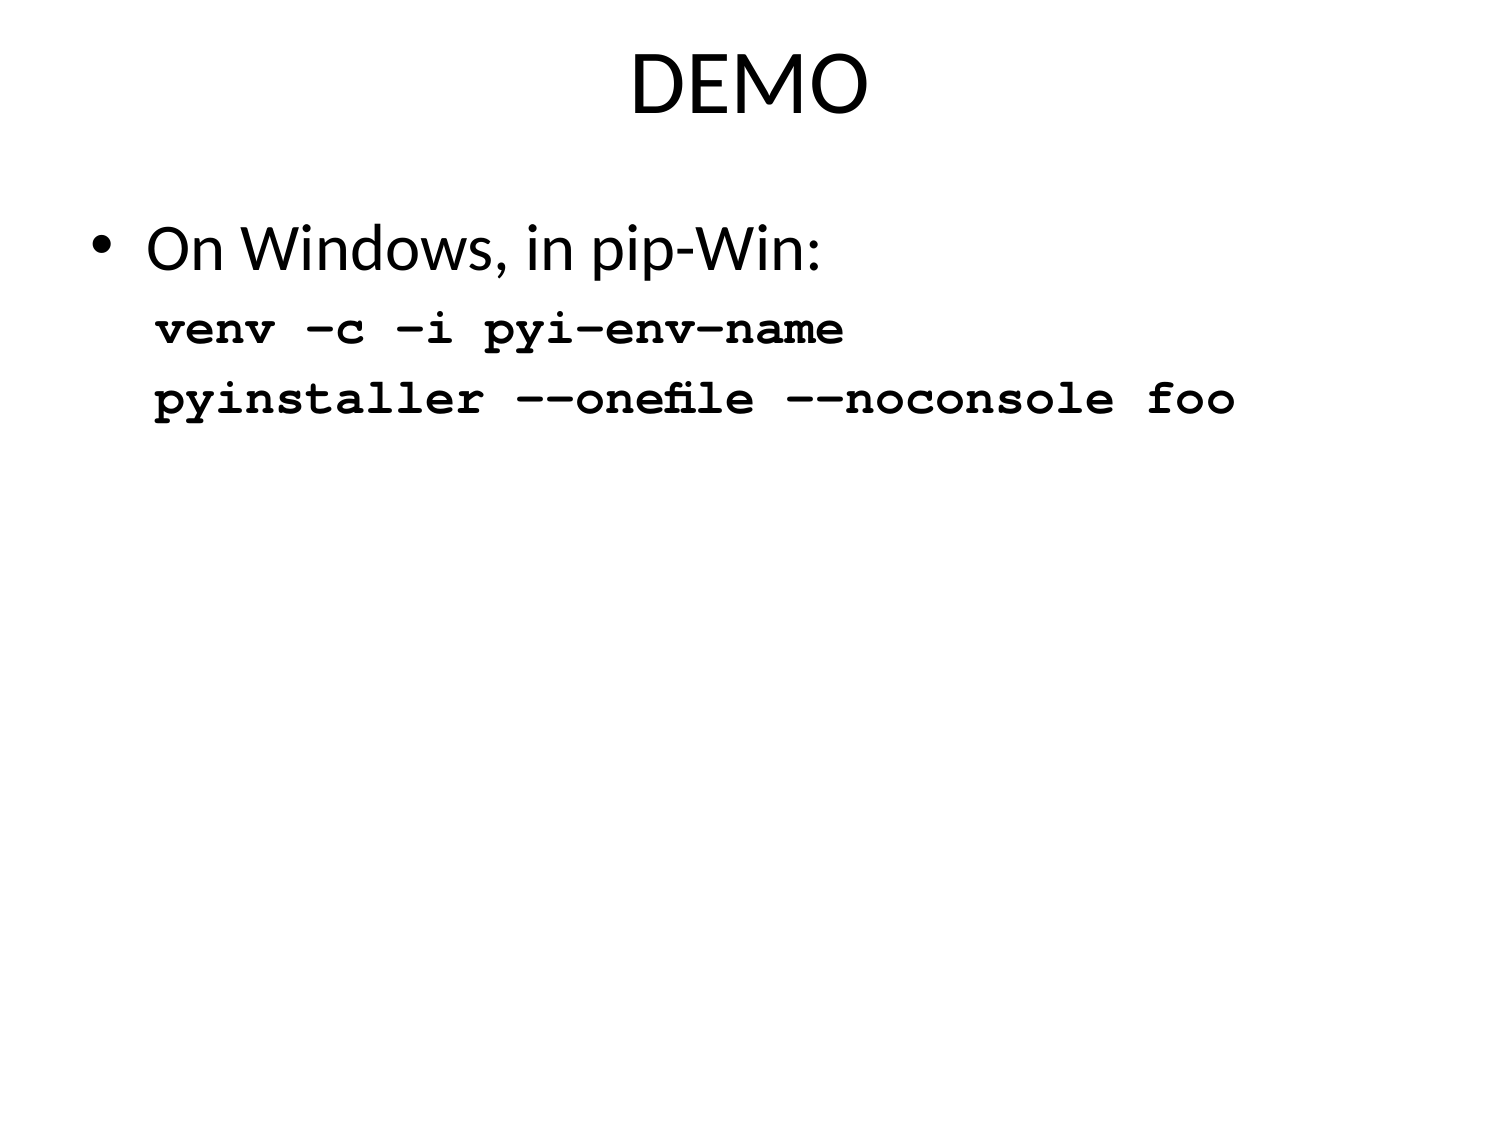

# DEMO
On Windows, in pip-Win:
venv -c -i pyi-env-name
pyinstaller --onefile --noconsole foo